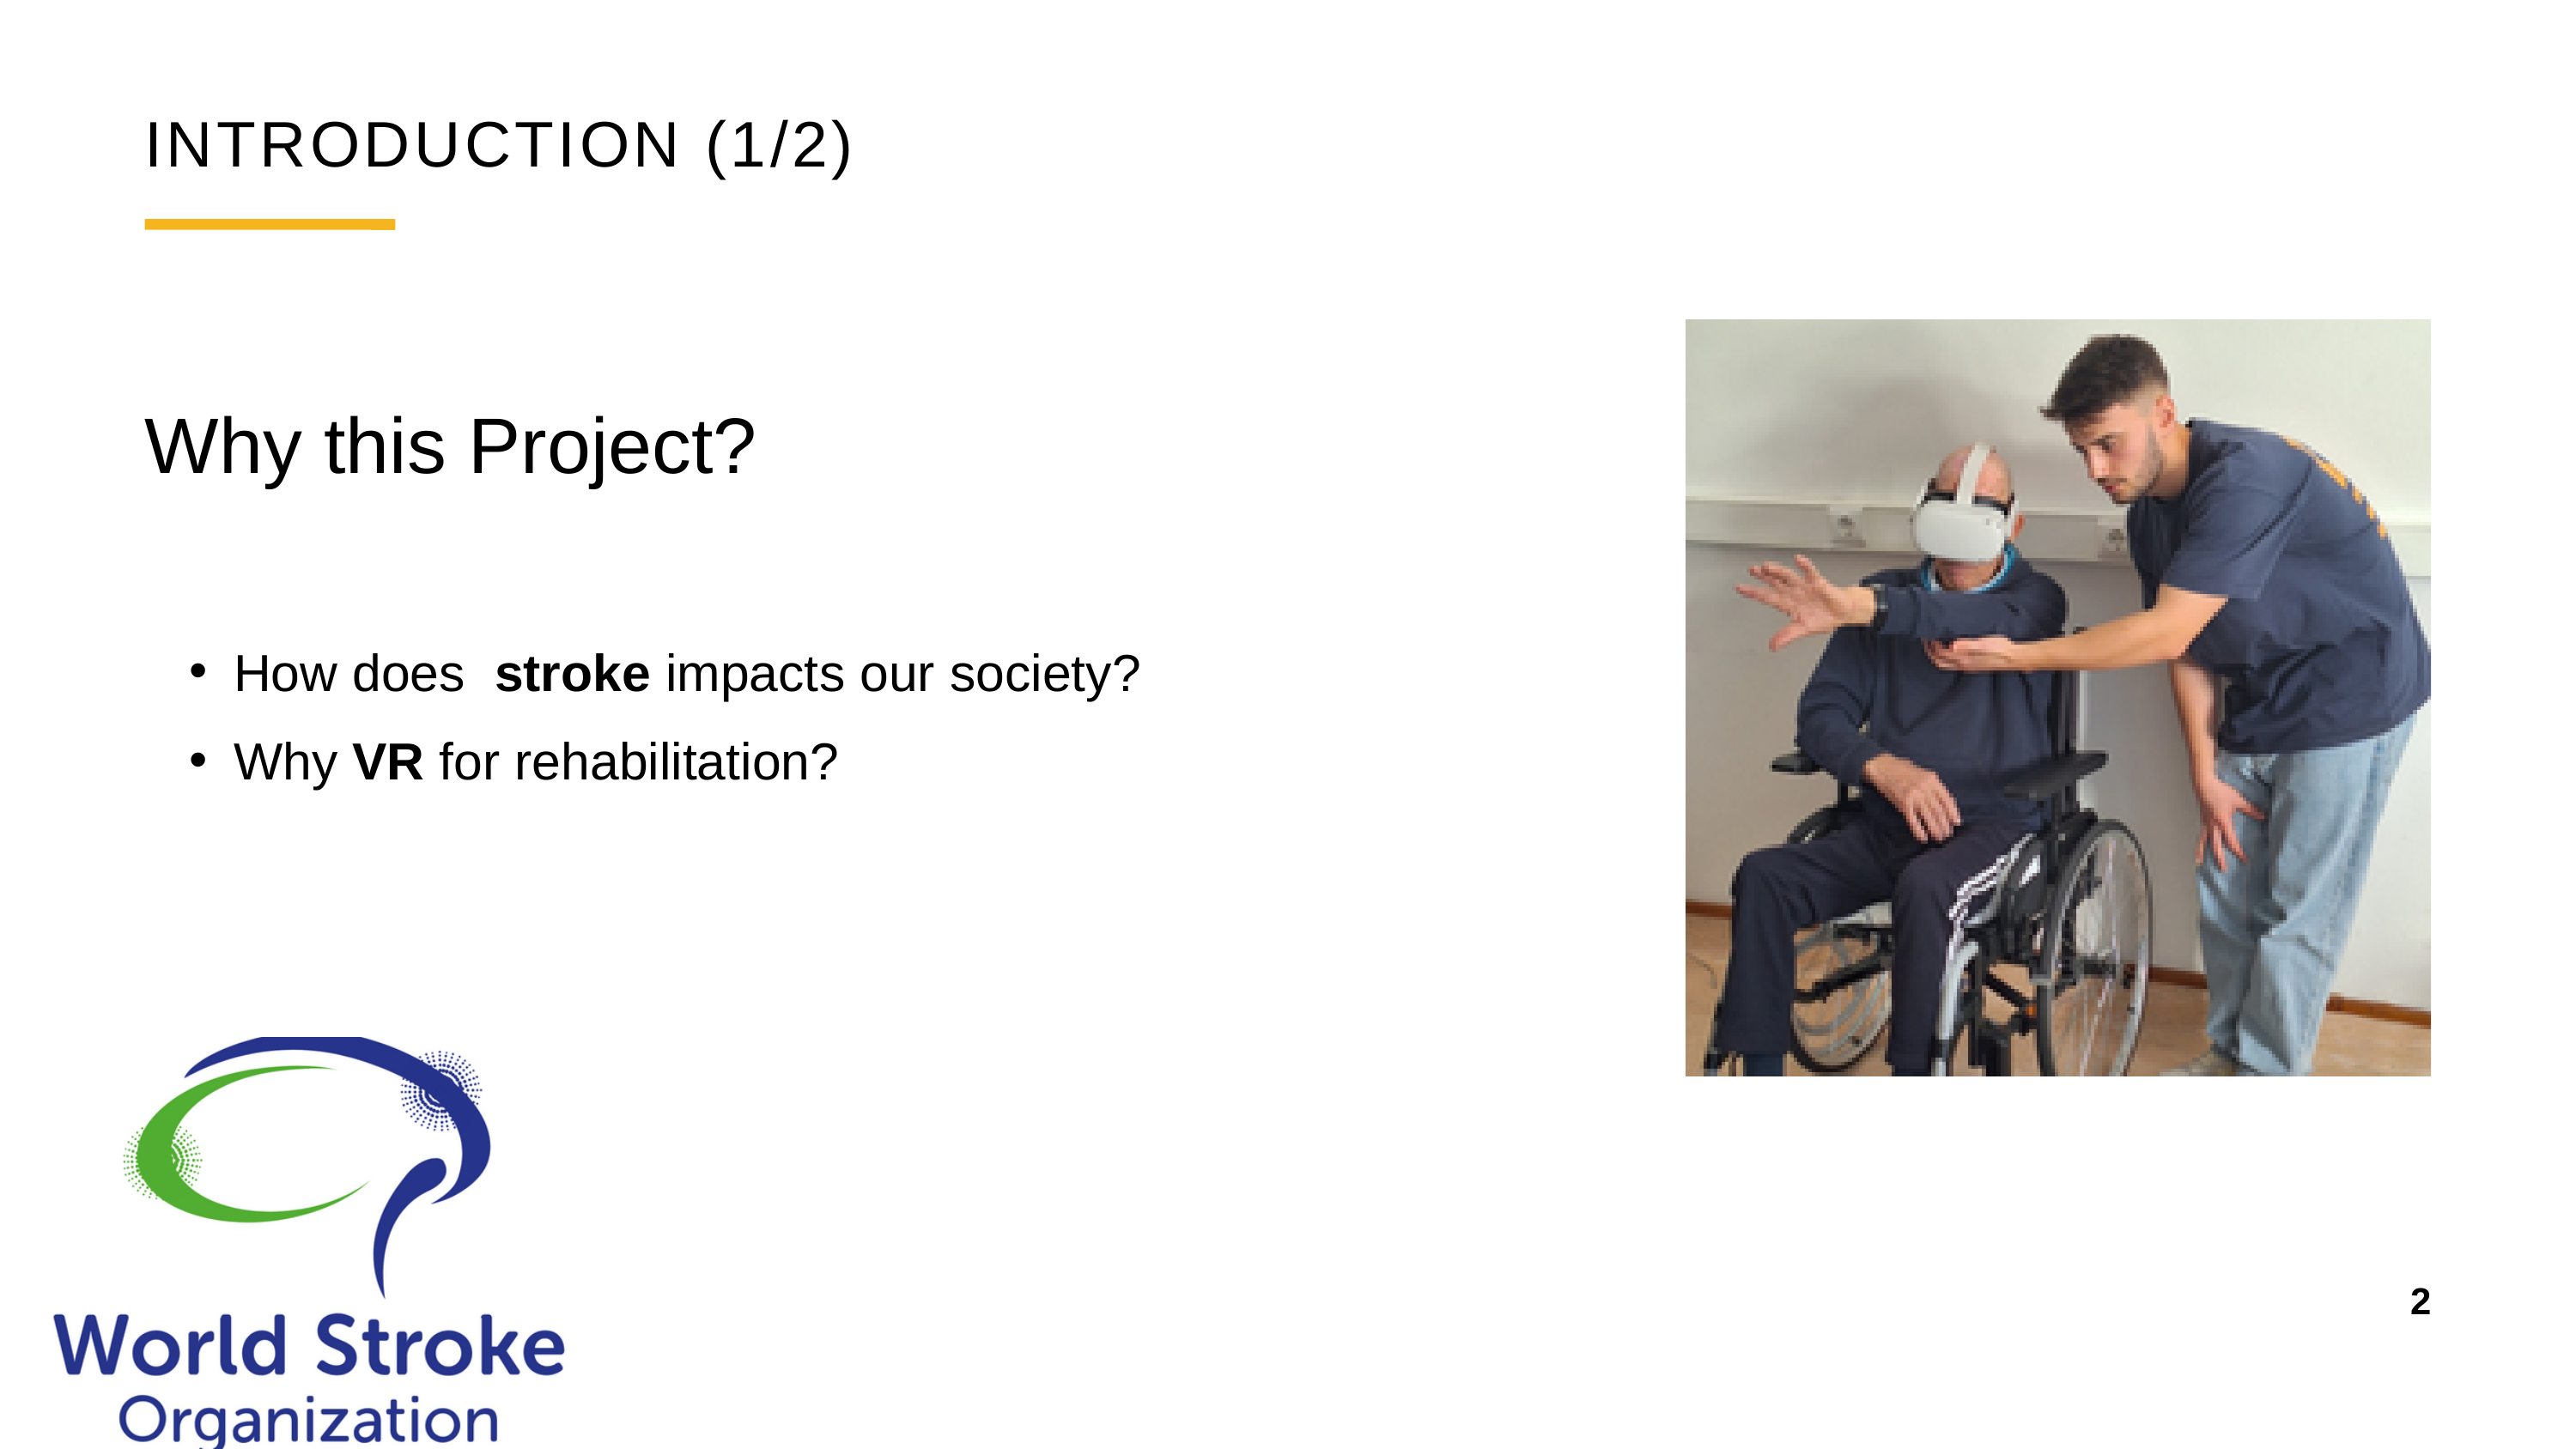

INTRODUCTION (1/2)

Why this Project?
How does  stroke impacts our society?
Why VR for rehabilitation?

2